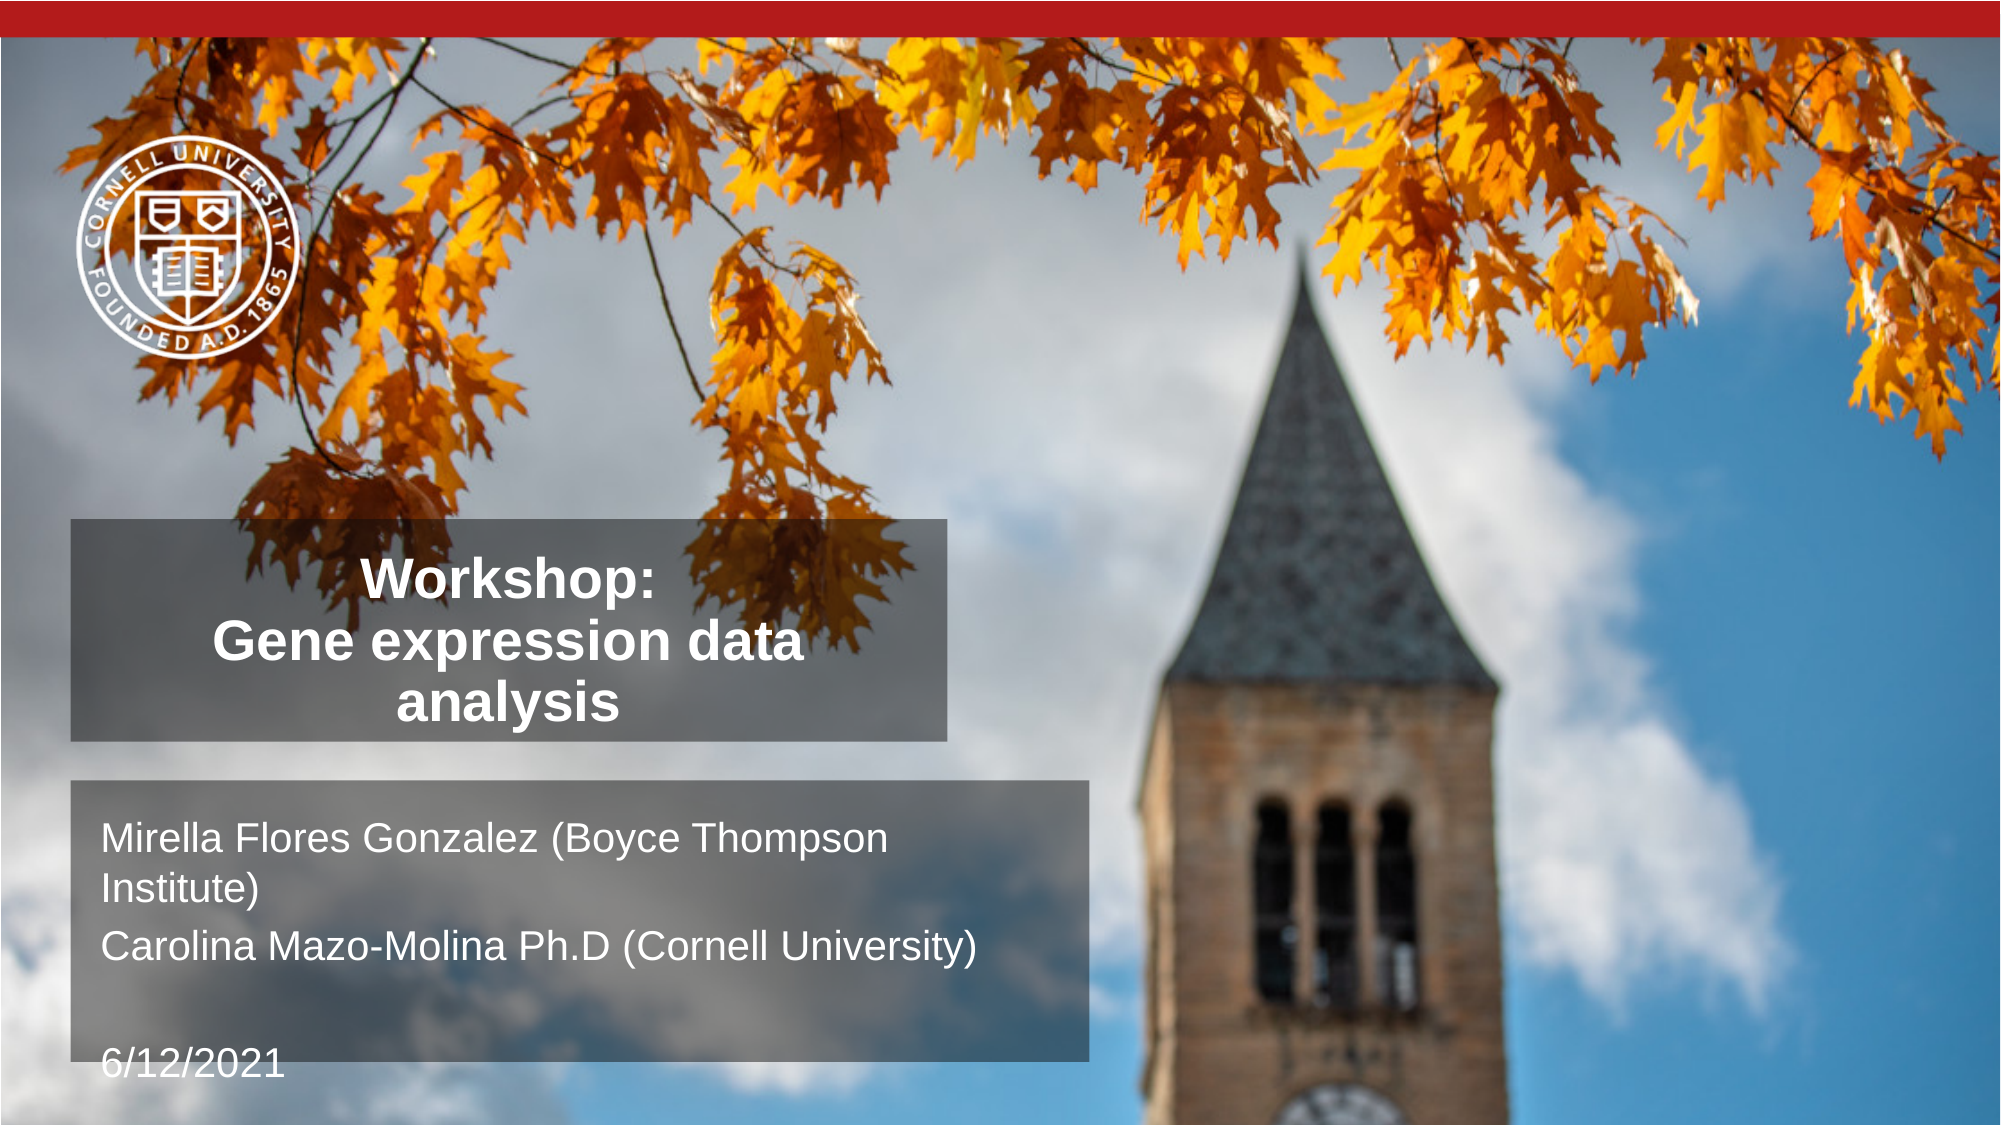

# Workshop: Gene expression data analysis
Mirella Flores Gonzalez (Boyce Thompson Institute)
Carolina Mazo-Molina Ph.D (Cornell University)

6/12/2021